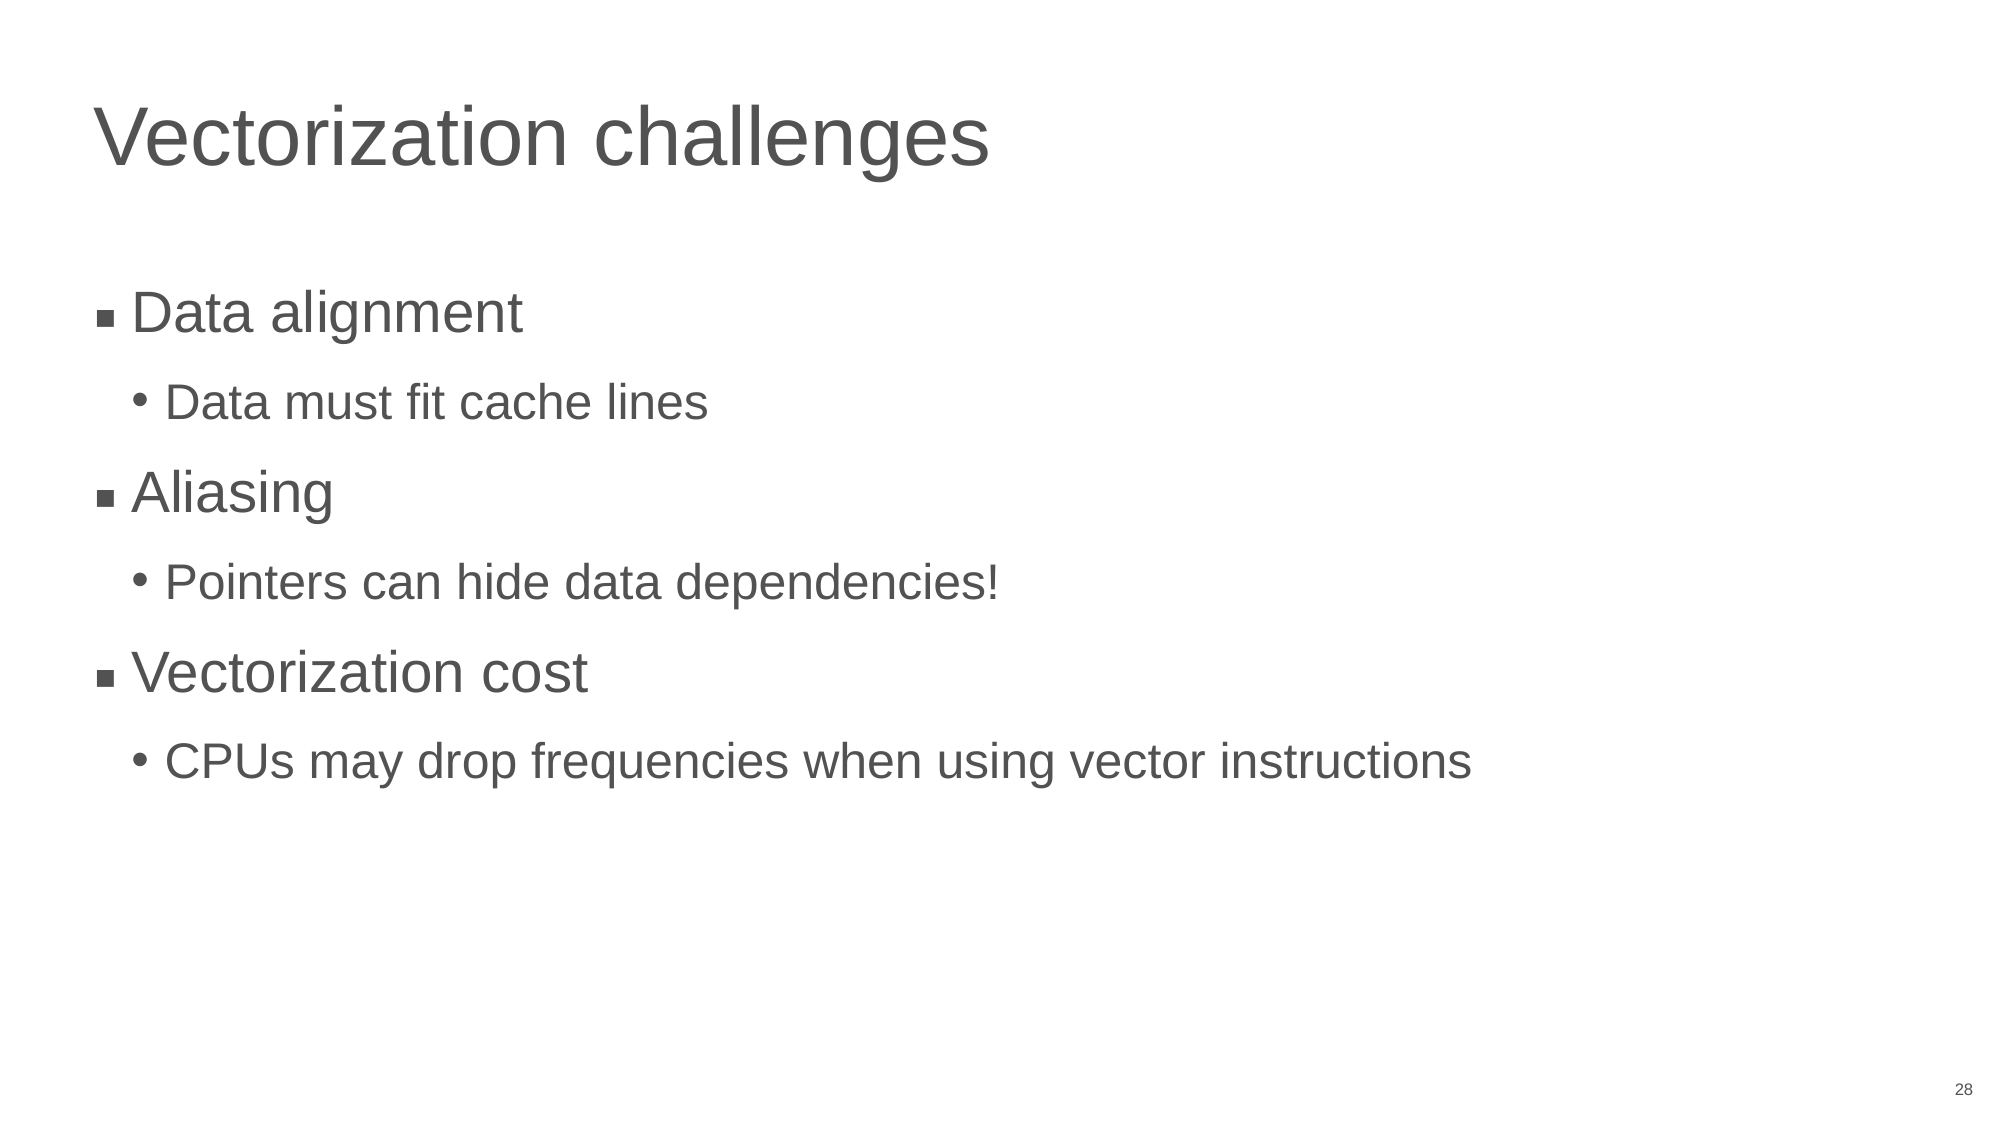

# Vectorization challenges
Data alignment
Data must fit cache lines
Aliasing
Pointers can hide data dependencies!
Vectorization cost
CPUs may drop frequencies when using vector instructions